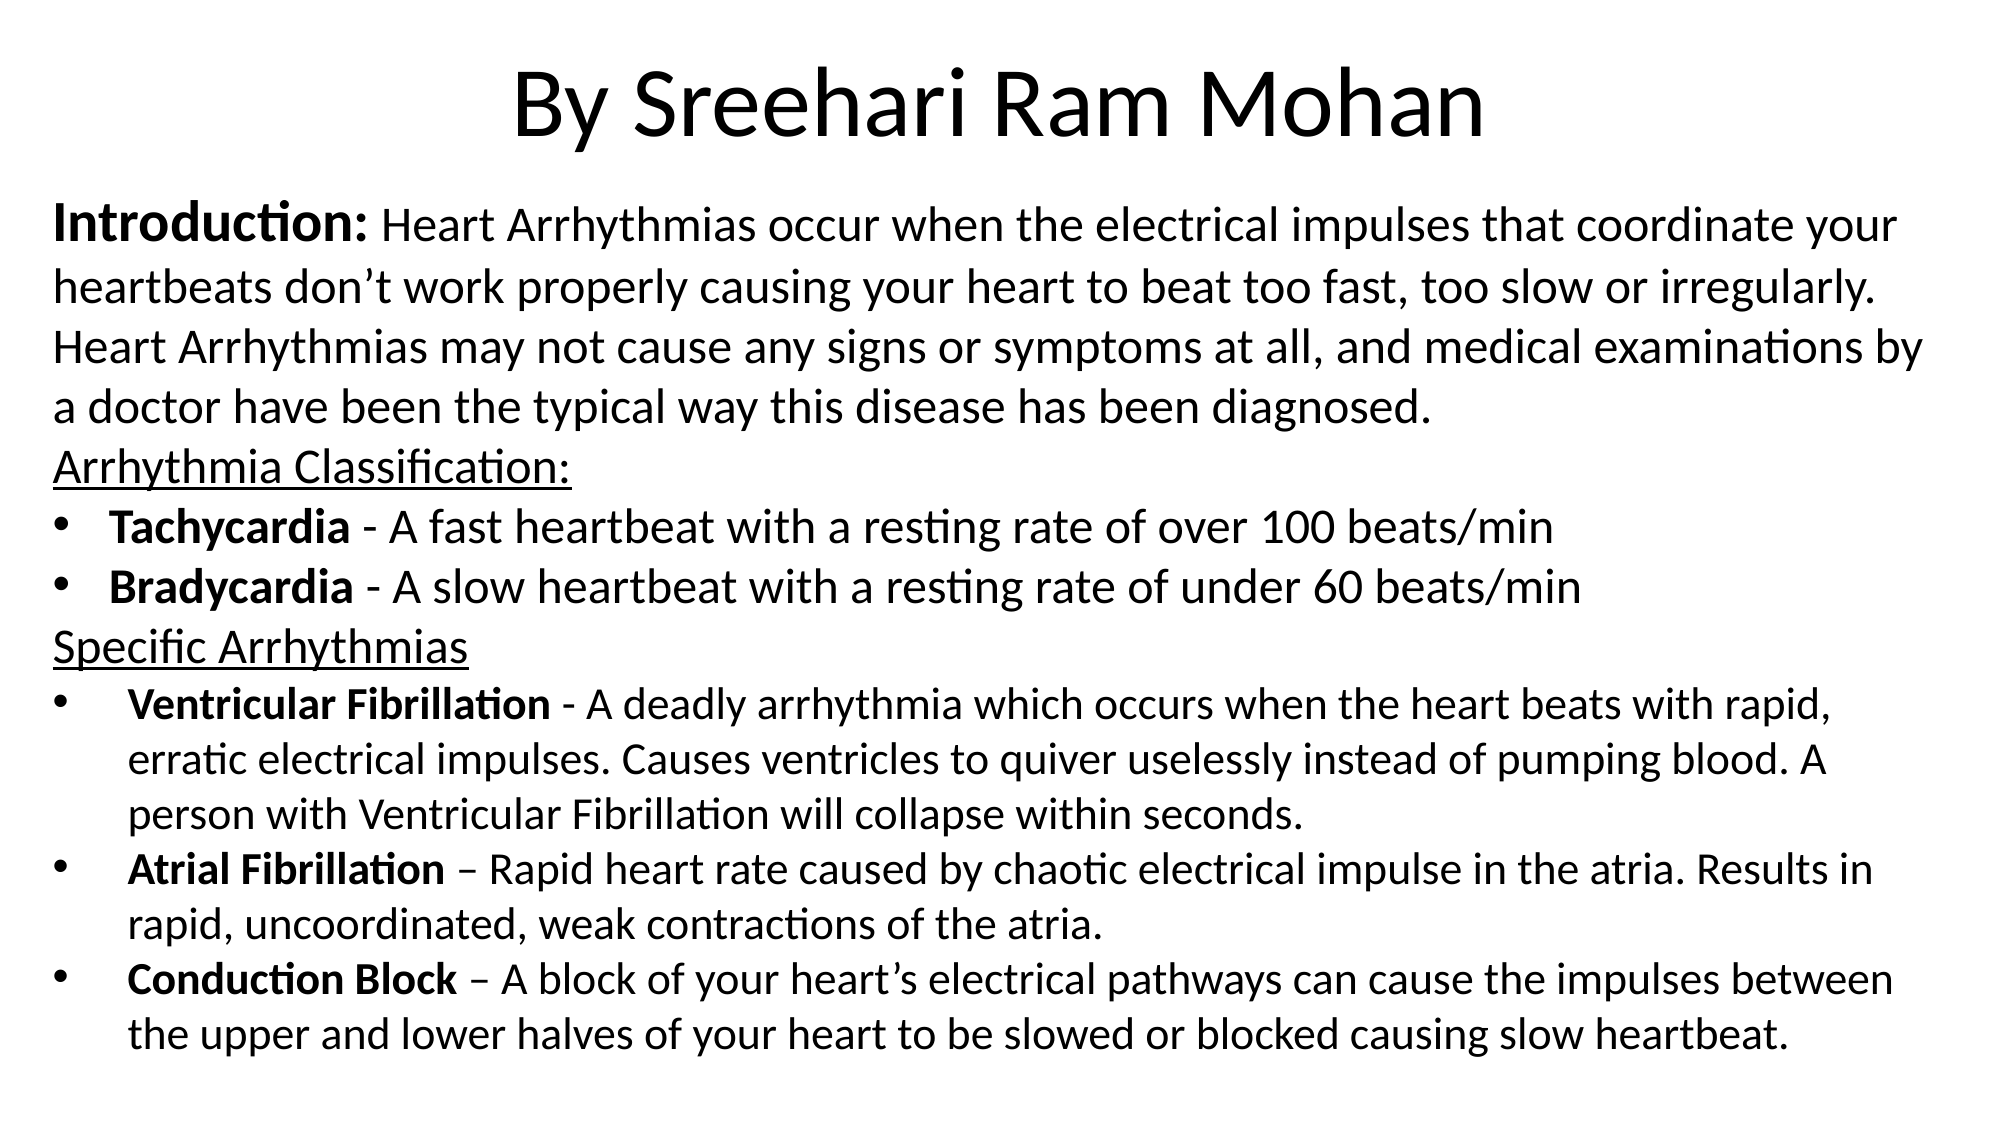

By Sreehari Ram Mohan
Introduction: Heart Arrhythmias occur when the electrical impulses that coordinate your heartbeats don’t work properly causing your heart to beat too fast, too slow or irregularly. Heart Arrhythmias may not cause any signs or symptoms at all, and medical examinations by a doctor have been the typical way this disease has been diagnosed.
Arrhythmia Classification:
Tachycardia - A fast heartbeat with a resting rate of over 100 beats/min
Bradycardia - A slow heartbeat with a resting rate of under 60 beats/min
Specific Arrhythmias
Ventricular Fibrillation - A deadly arrhythmia which occurs when the heart beats with rapid, erratic electrical impulses. Causes ventricles to quiver uselessly instead of pumping blood. A person with Ventricular Fibrillation will collapse within seconds.
Atrial Fibrillation – Rapid heart rate caused by chaotic electrical impulse in the atria. Results in rapid, uncoordinated, weak contractions of the atria.
Conduction Block – A block of your heart’s electrical pathways can cause the impulses between the upper and lower halves of your heart to be slowed or blocked causing slow heartbeat.